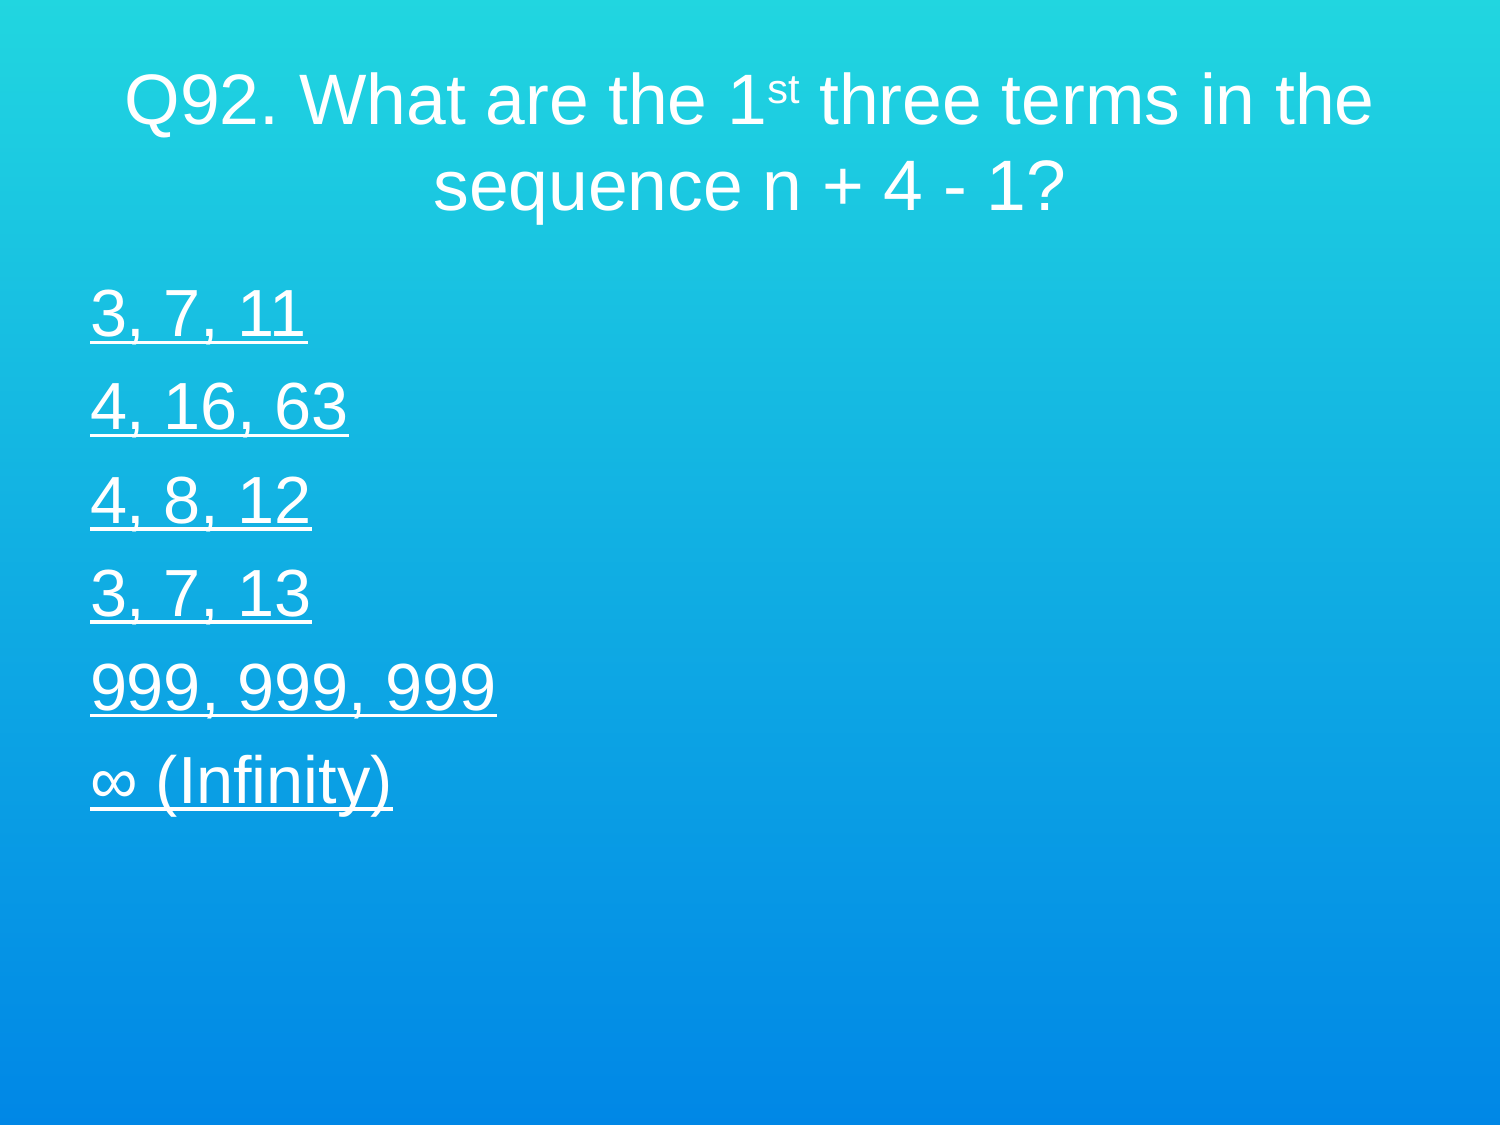

# Q92. What are the 1st three terms in the sequence n + 4 - 1?
3, 7, 11
4, 16, 63
4, 8, 12
3, 7, 13
999, 999, 999
∞ (Infinity)